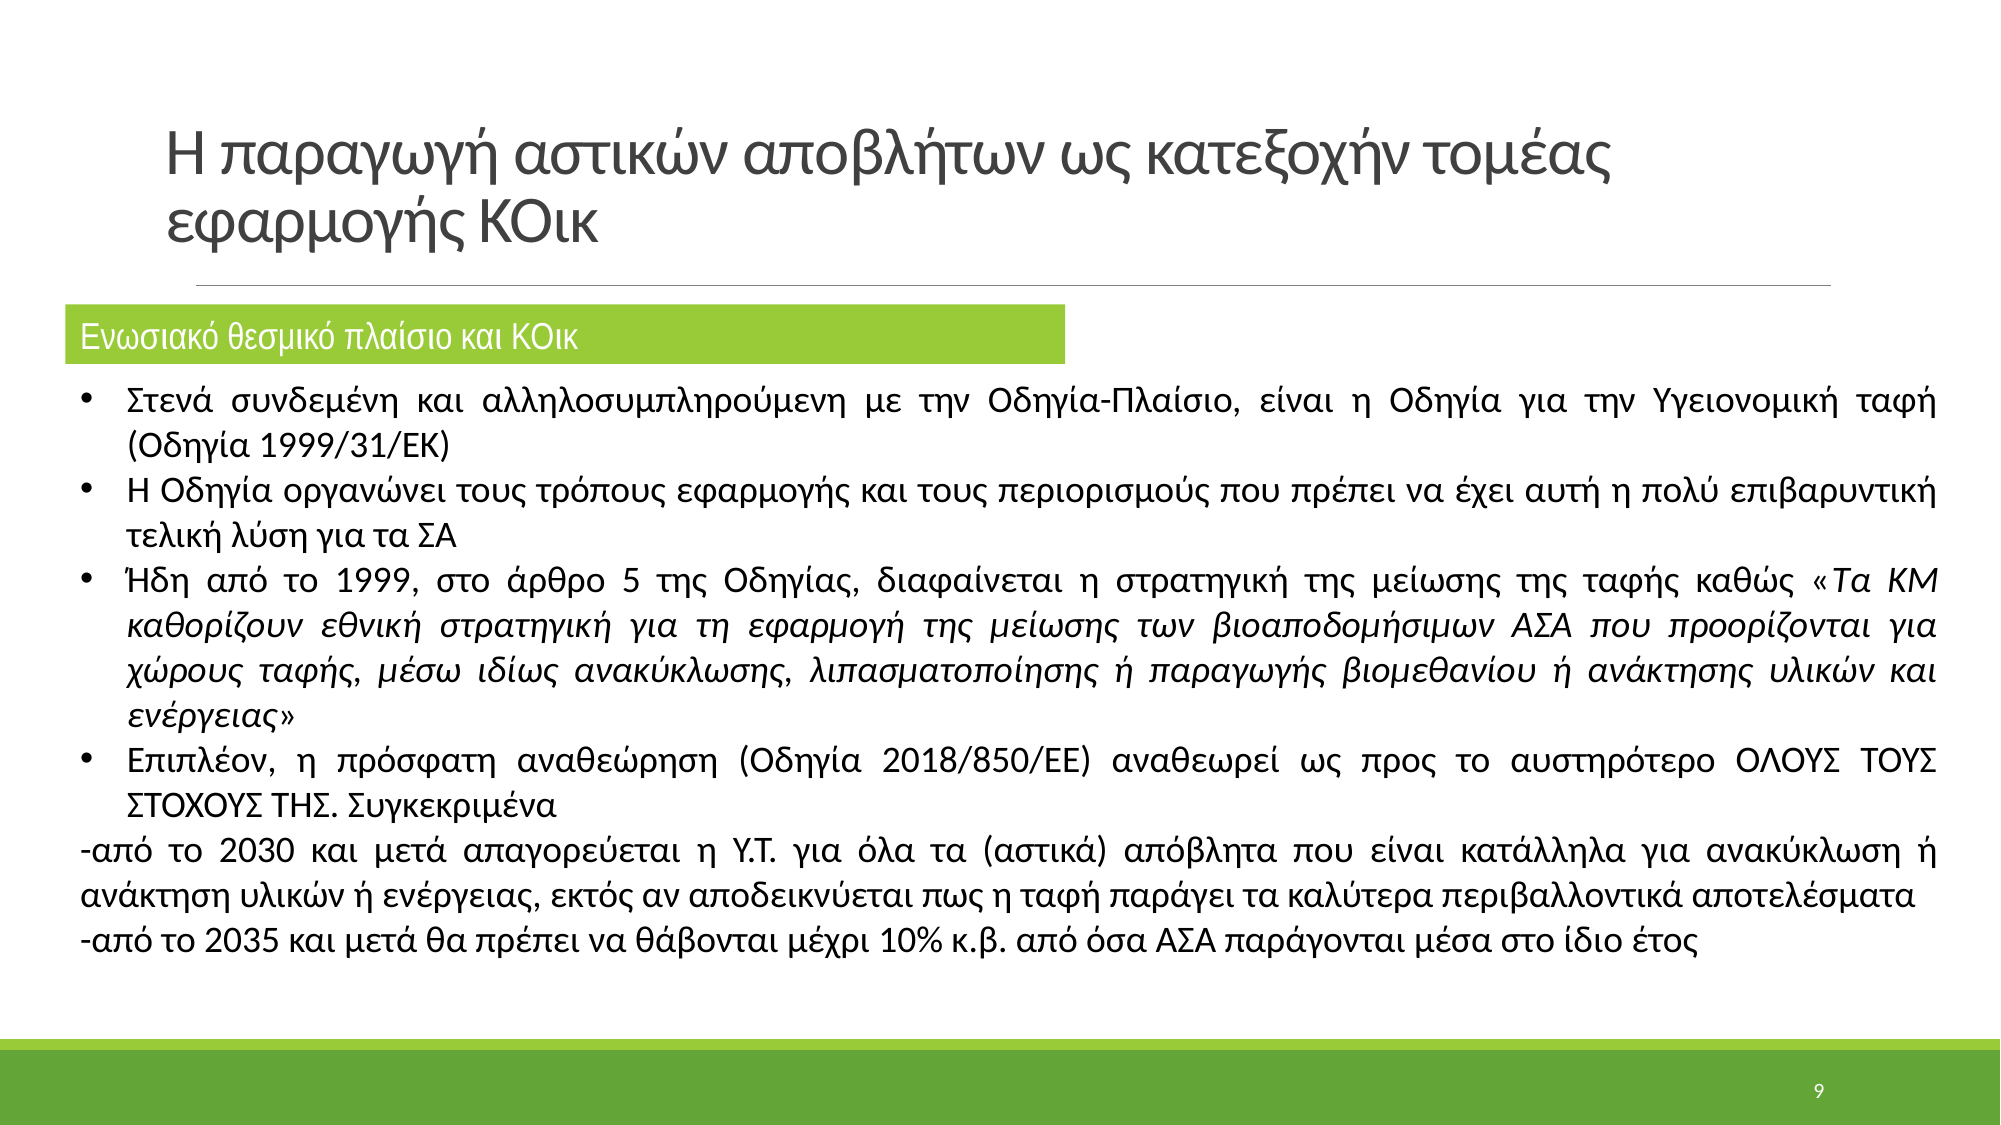

H παραγωγή αστικών αποβλήτων ως κατεξοχήν τομέας εφαρμογής ΚΟικ
Ενωσιακό θεσμικό πλαίσιο και ΚΟικ
Στενά συνδεμένη και αλληλοσυμπληρούμενη με την Οδηγία-Πλαίσιο, είναι η Οδηγία για την Υγειονομική ταφή (Οδηγία 1999/31/ΕΚ)
Η Οδηγία οργανώνει τους τρόπους εφαρμογής και τους περιορισμούς που πρέπει να έχει αυτή η πολύ επιβαρυντική τελική λύση για τα ΣΑ
Ήδη από το 1999, στο άρθρο 5 της Οδηγίας, διαφαίνεται η στρατηγική της μείωσης της ταφής καθώς «Τα ΚΜ καθορίζουν εθνική στρατηγική για τη εφαρμογή της μείωσης των βιοαποδομήσιμων ΑΣΑ που προορίζονται για χώρους ταφής, μέσω ιδίως ανακύκλωσης, λιπασματοποίησης ή παραγωγής βιομεθανίου ή ανάκτησης υλικών και ενέργειας»
Επιπλέον, η πρόσφατη αναθεώρηση (Οδηγία 2018/850/ΕΕ) αναθεωρεί ως προς το αυστηρότερο ΟΛΟΥΣ ΤΟΥΣ ΣΤΟΧΟΥΣ ΤΗΣ. Συγκεκριμένα
-από το 2030 και μετά απαγορεύεται η Υ.Τ. για όλα τα (αστικά) απόβλητα που είναι κατάλληλα για ανακύκλωση ή ανάκτηση υλικών ή ενέργειας, εκτός αν αποδεικνύεται πως η ταφή παράγει τα καλύτερα περιβαλλοντικά αποτελέσματα
-από το 2035 και μετά θα πρέπει να θάβονται μέχρι 10% κ.β. από όσα ΑΣΑ παράγονται μέσα στο ίδιο έτος
9